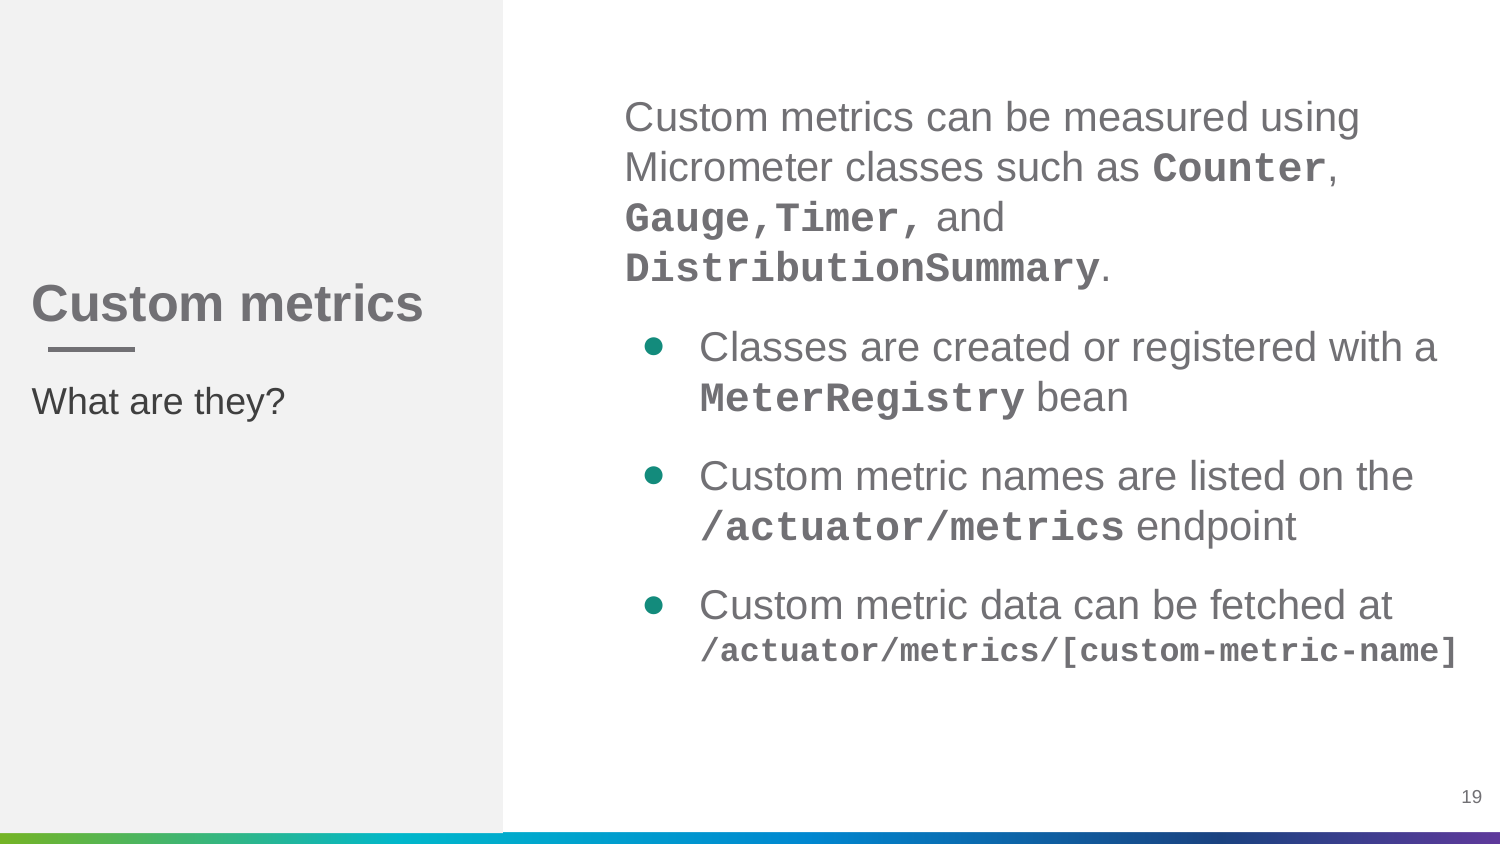

# Custom metrics
Custom metrics can be measured using Micrometer classes such as Counter, Gauge,Timer, and DistributionSummary.
Classes are created or registered with a MeterRegistry bean
Custom metric names are listed on the /actuator/metrics endpoint
Custom metric data can be fetched at /actuator/metrics/[custom-metric-name]

What are they?
19